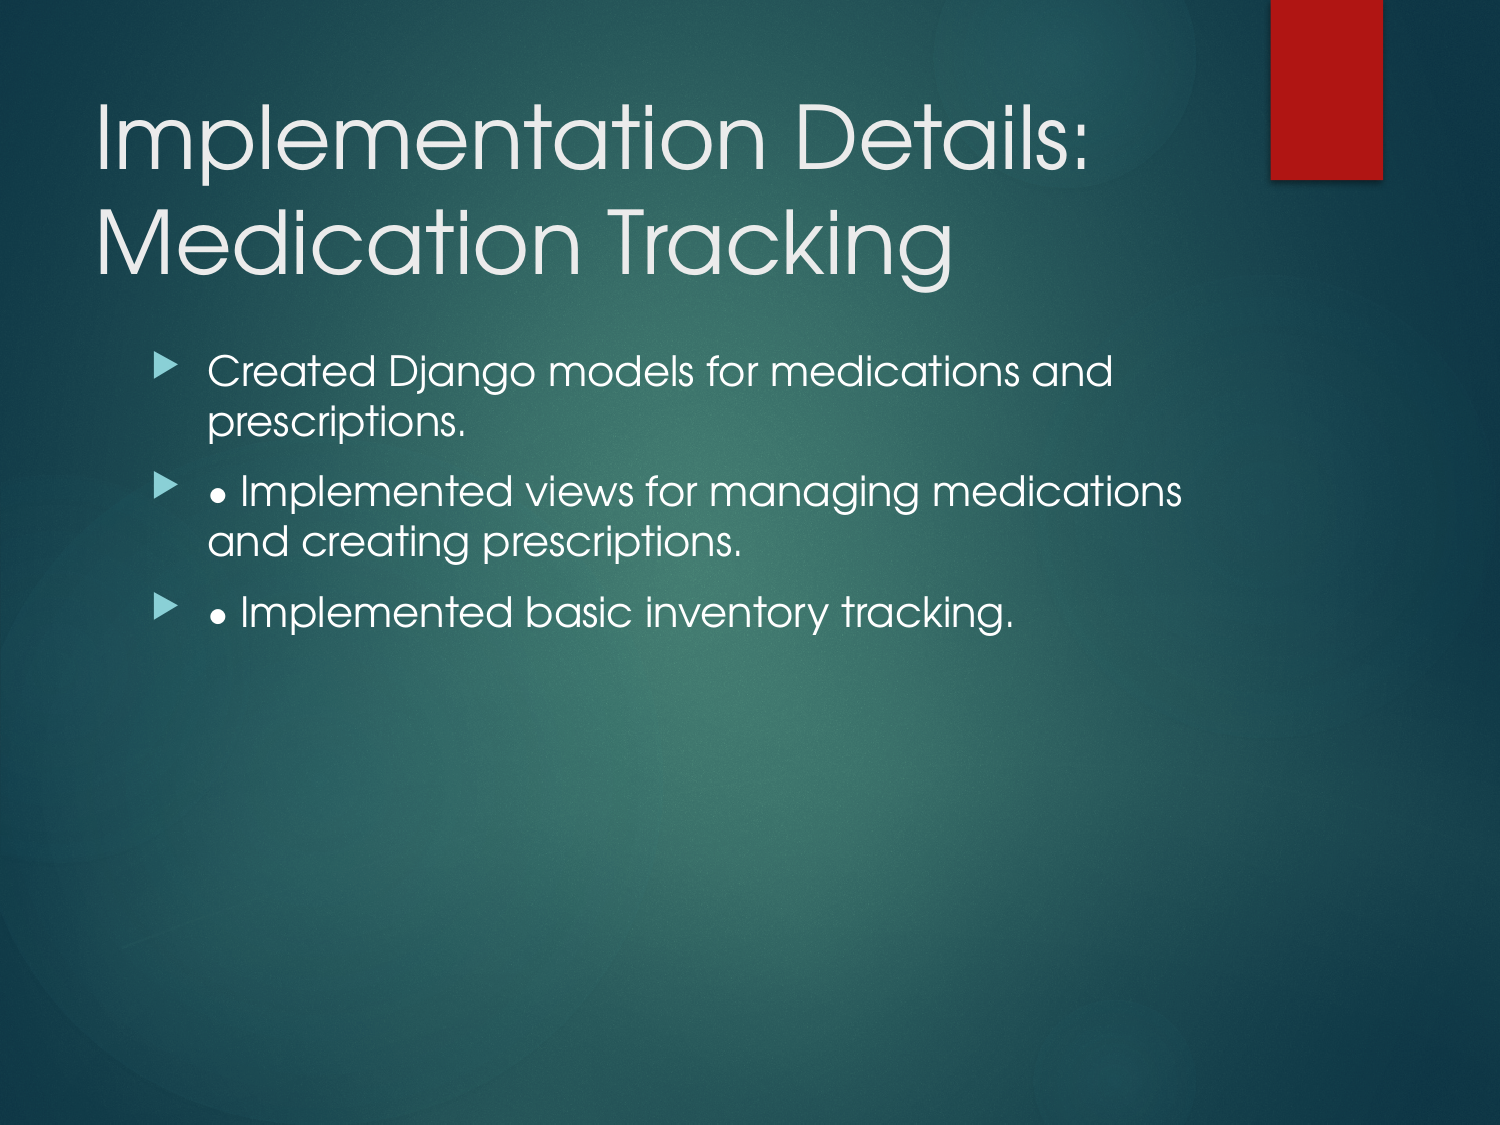

# Implementation Details: Medication Tracking
Created Django models for medications and prescriptions.
• Implemented views for managing medications and creating prescriptions.
• Implemented basic inventory tracking.